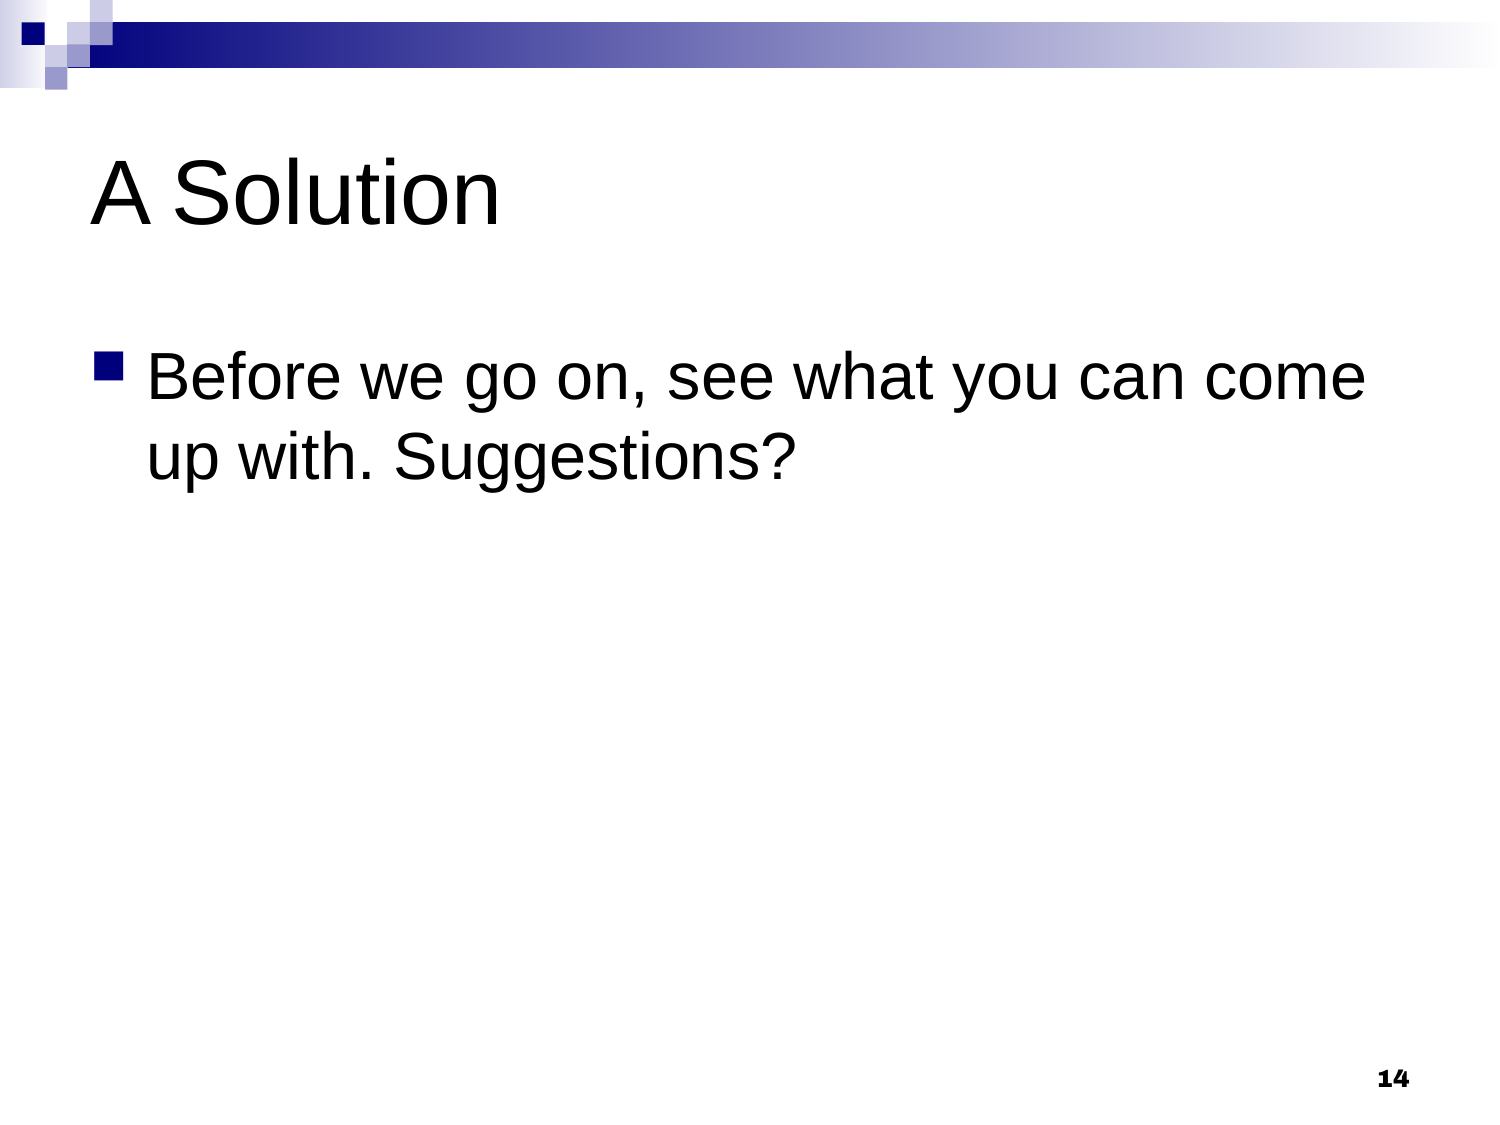

# A Solution
Before we go on, see what you can come up with. Suggestions?
14